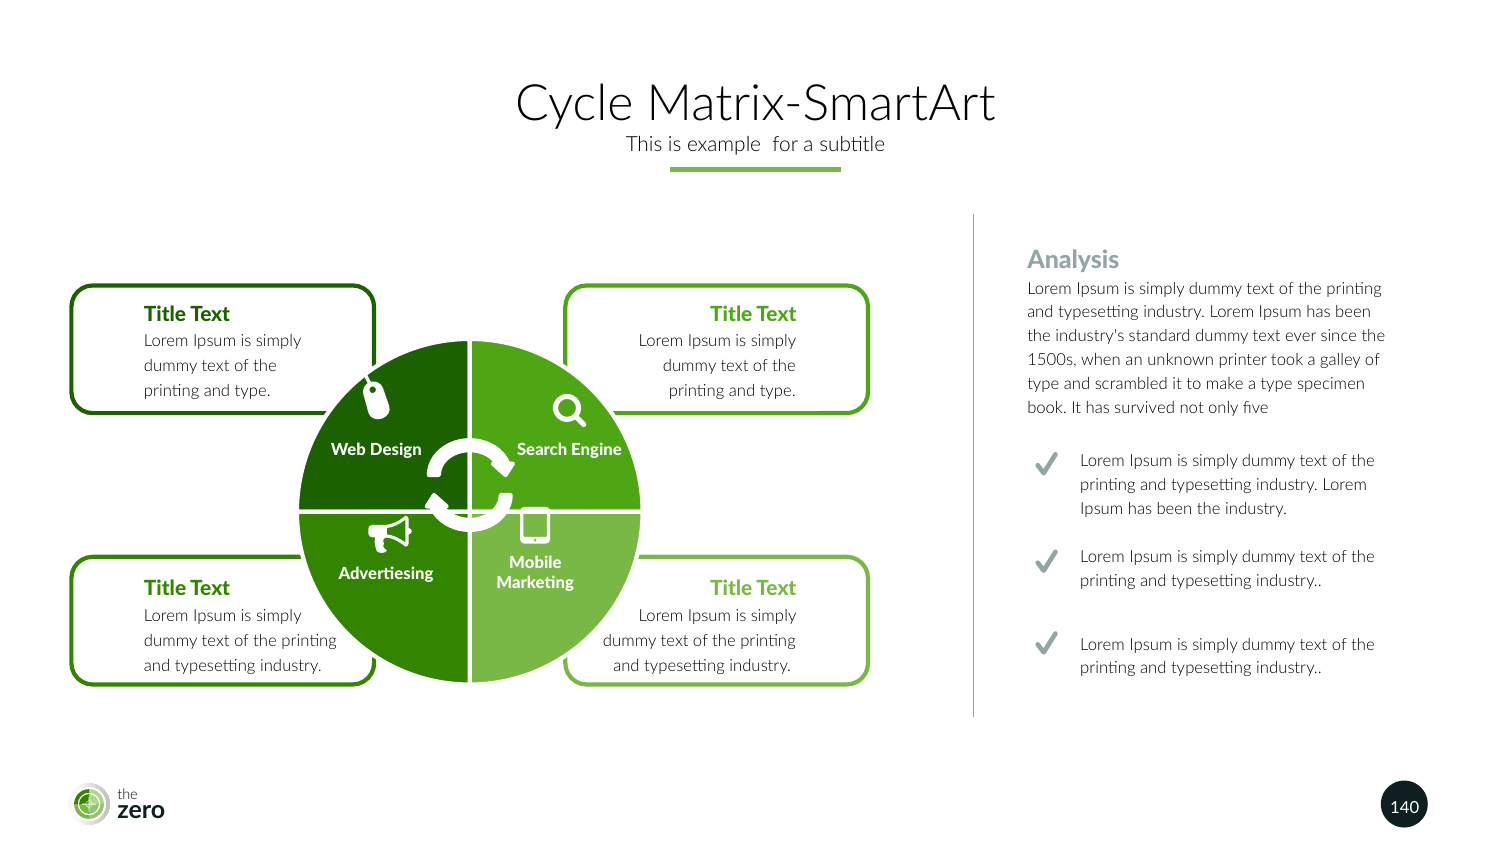

Cycle Matrix-SmartArt
This is example  for a subtitle

Analysis
Lorem Ipsum is simply dummy text of the printing and typesetting industry. Lorem Ipsum has been the industry's standard dummy text ever since the 1500s, when an unknown printer took a galley of type and scrambled it to make a type specimen book. It has survived not only five

Title Text
Lorem Ipsum is simply dummy text of the printing and type.
Title Text
Lorem Ipsum is simply dummy text of the printing and type.

Web Design

Search Engine
Lorem Ipsum is simply dummy text of the printing and typesetting industry. Lorem Ipsum has been the industry.

Mobile Marketing

Advertiesing
Lorem Ipsum is simply dummy text of the printing and typesetting industry..

Title Text
Lorem Ipsum is simply dummy text of the printing and typesetting industry.
Title Text
Lorem Ipsum is simply dummy text of the printing and typesetting industry.
Lorem Ipsum is simply dummy text of the printing and typesetting industry..

the
140
zero